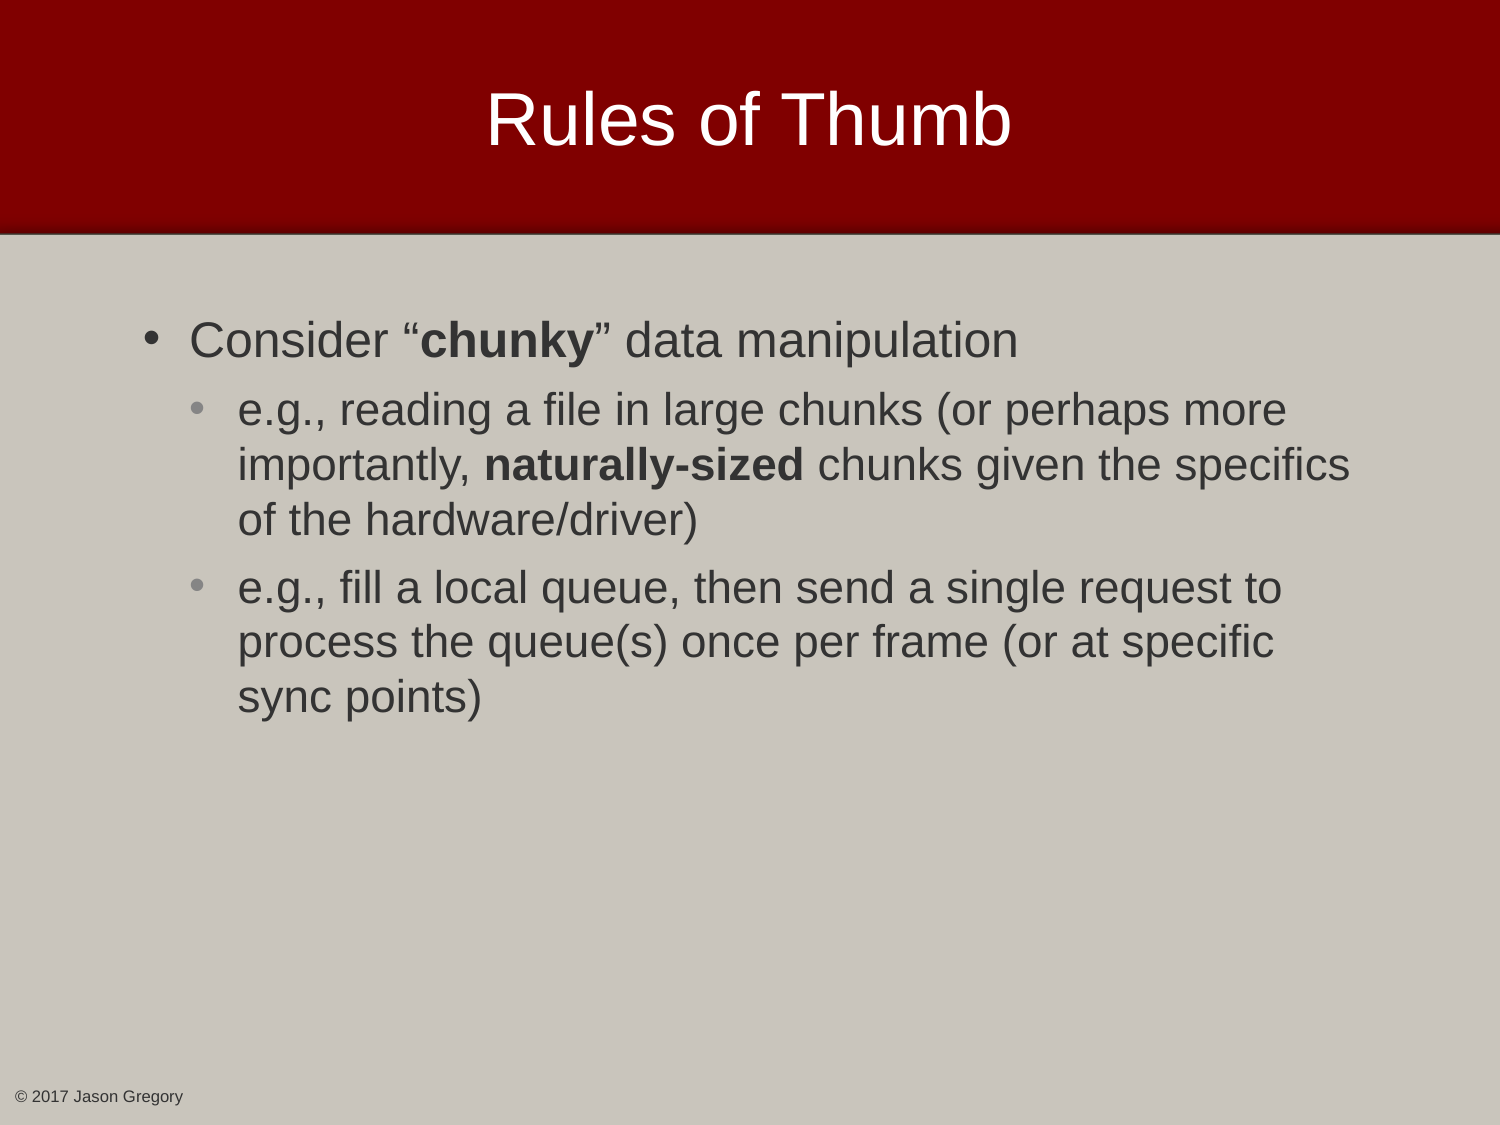

# Rules of Thumb
Consider “chunky” data manipulation
e.g., reading a file in large chunks (or perhaps more importantly, naturally-sized chunks given the specifics of the hardware/driver)
e.g., fill a local queue, then send a single request to process the queue(s) once per frame (or at specific sync points)
© 2017 Jason Gregory